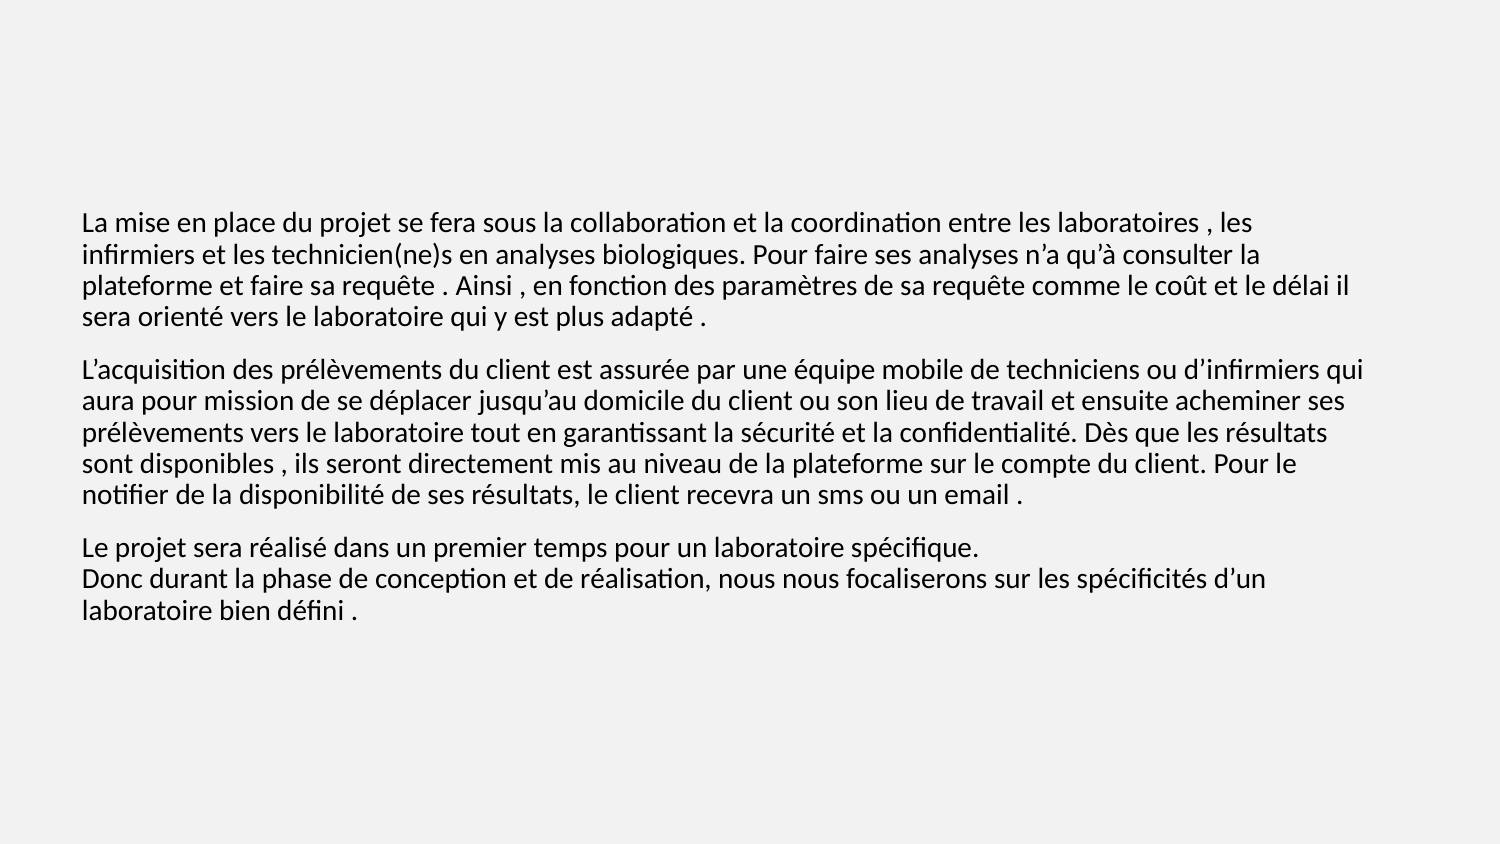

La mise en place du projet se fera sous la collaboration et la coordination entre les laboratoires , les infirmiers et les technicien(ne)s en analyses biologiques. Pour faire ses analyses n’a qu’à consulter la plateforme et faire sa requête . Ainsi , en fonction des paramètres de sa requête comme le coût et le délai il sera orienté vers le laboratoire qui y est plus adapté .
L’acquisition des prélèvements du client est assurée par une équipe mobile de techniciens ou d’infirmiers qui aura pour mission de se déplacer jusqu’au domicile du client ou son lieu de travail et ensuite acheminer ses prélèvements vers le laboratoire tout en garantissant la sécurité et la confidentialité. Dès que les résultats sont disponibles , ils seront directement mis au niveau de la plateforme sur le compte du client. Pour le notifier de la disponibilité de ses résultats, le client recevra un sms ou un email .
Le projet sera réalisé dans un premier temps pour un laboratoire spécifique.
Donc durant la phase de conception et de réalisation, nous nous focaliserons sur les spécificités d’un laboratoire bien défini .